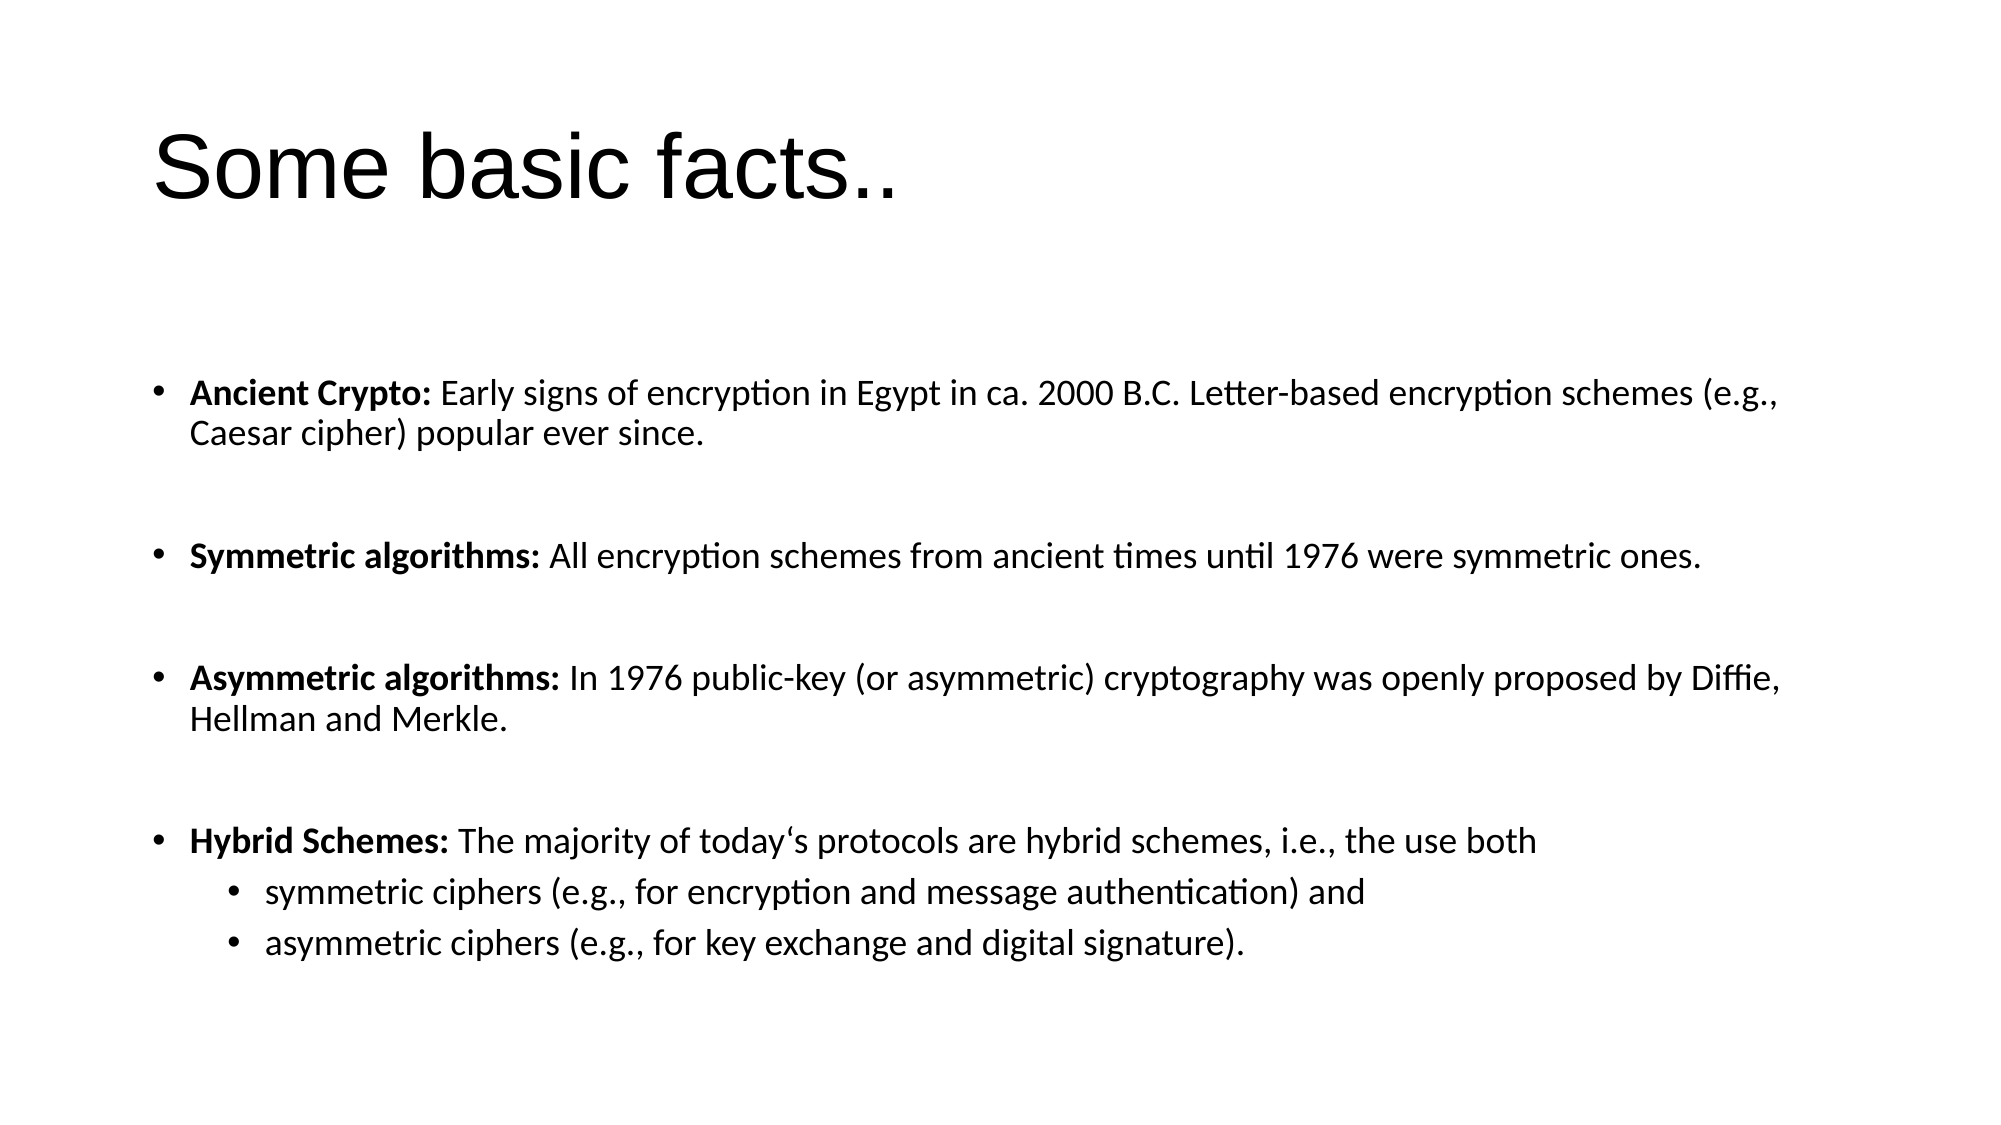

# Some basic facts..

Ancient Crypto: Early signs of encryption in Egypt in ca. 2000 B.C. Letter-based encryption schemes (e.g., Caesar cipher) popular ever since.

Symmetric algorithms: All encryption schemes from ancient times until 1976 were symmetric ones.

Asymmetric algorithms: In 1976 public-key (or asymmetric) cryptography was openly proposed by Diffie, Hellman and Merkle.

Hybrid Schemes: The majority of today‘s protocols are hybrid schemes, i.e., the use both
symmetric ciphers (e.g., for encryption and message authentication) and
asymmetric ciphers (e.g., for key exchange and digital signature).